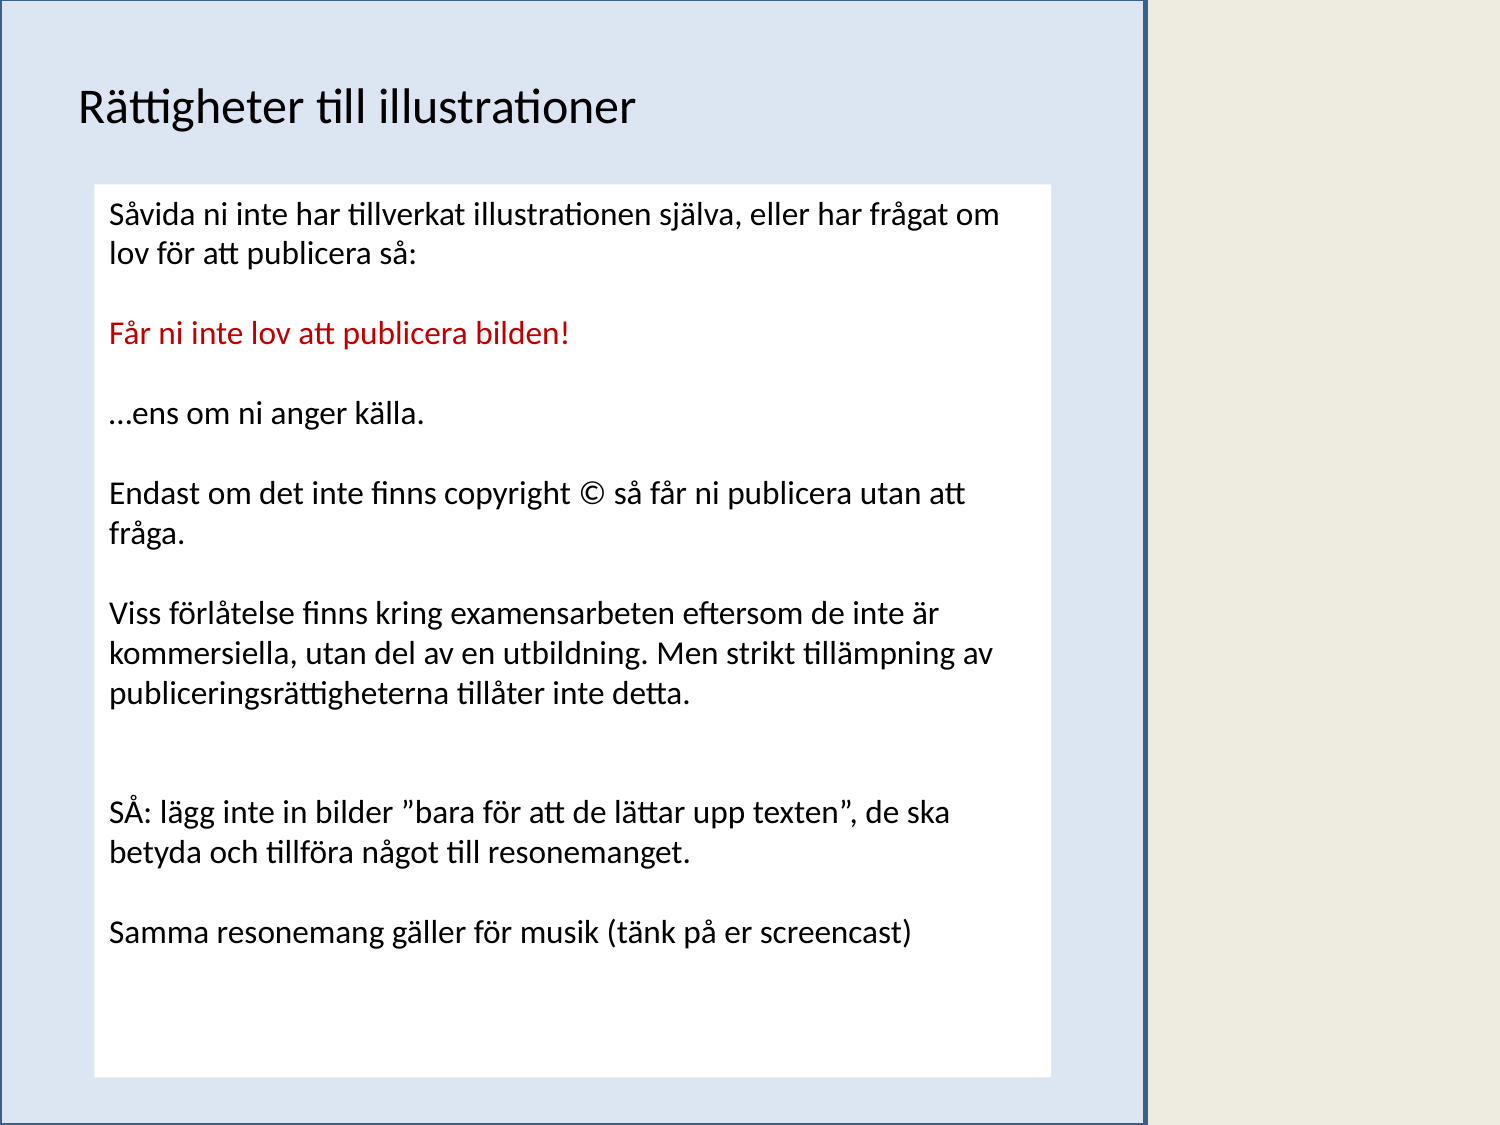

Rättigheter till illustrationer
Såvida ni inte har tillverkat illustrationen själva, eller har frågat om lov för att publicera så:

Får ni inte lov att publicera bilden!

…ens om ni anger källa.

Endast om det inte finns copyright © så får ni publicera utan att fråga.

Viss förlåtelse finns kring examensarbeten eftersom de inte är kommersiella, utan del av en utbildning. Men strikt tillämpning av publiceringsrättigheterna tillåter inte detta.

SÅ: lägg inte in bilder ”bara för att de lättar upp texten”, de ska betyda och tillföra något till resonemanget.

Samma resonemang gäller för musik (tänk på er screencast)